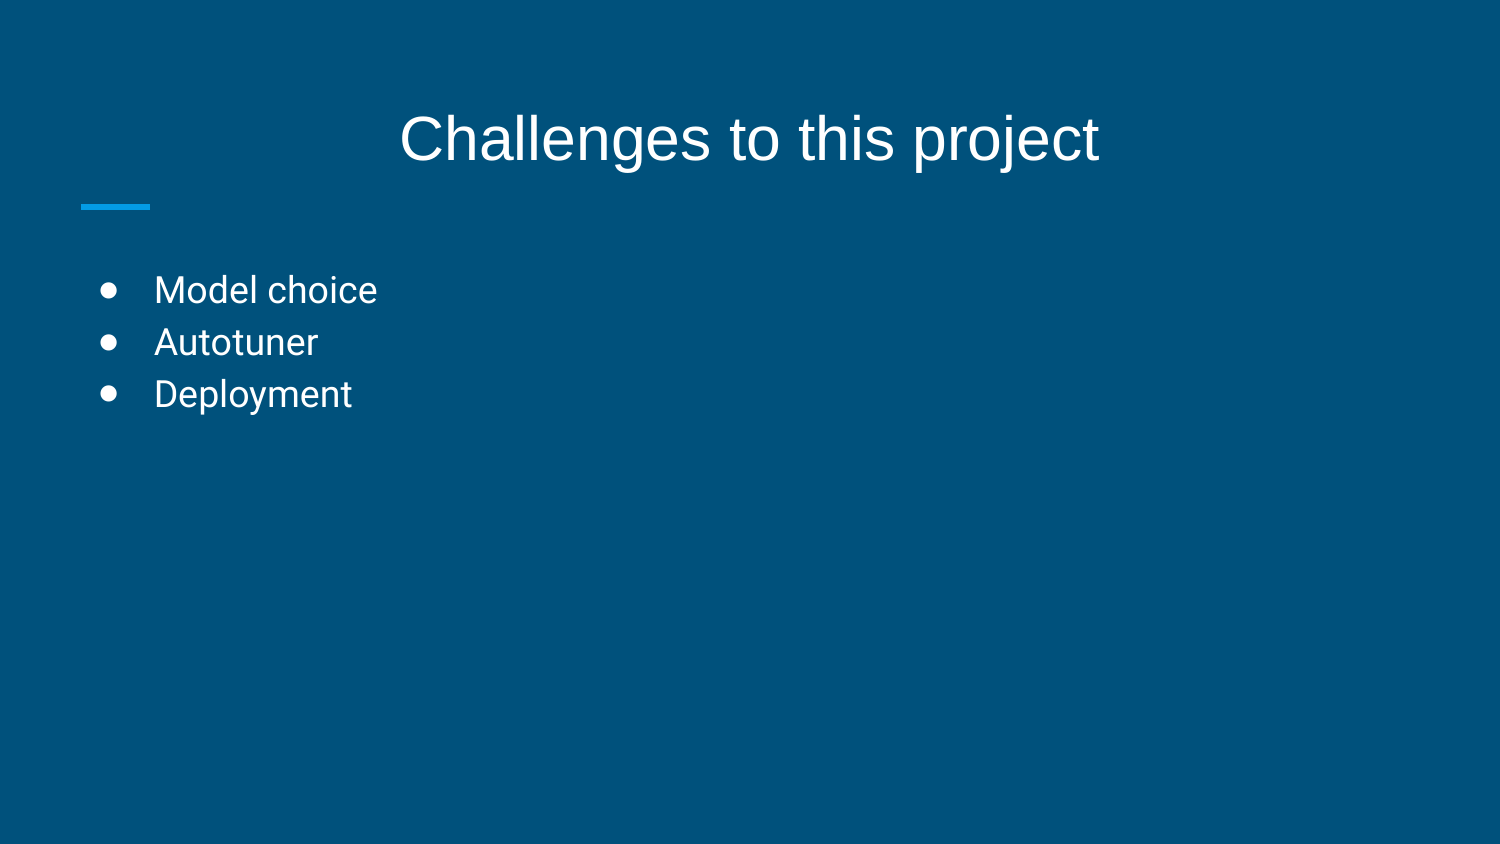

# Challenges to this project
Model choice
Autotuner
Deployment